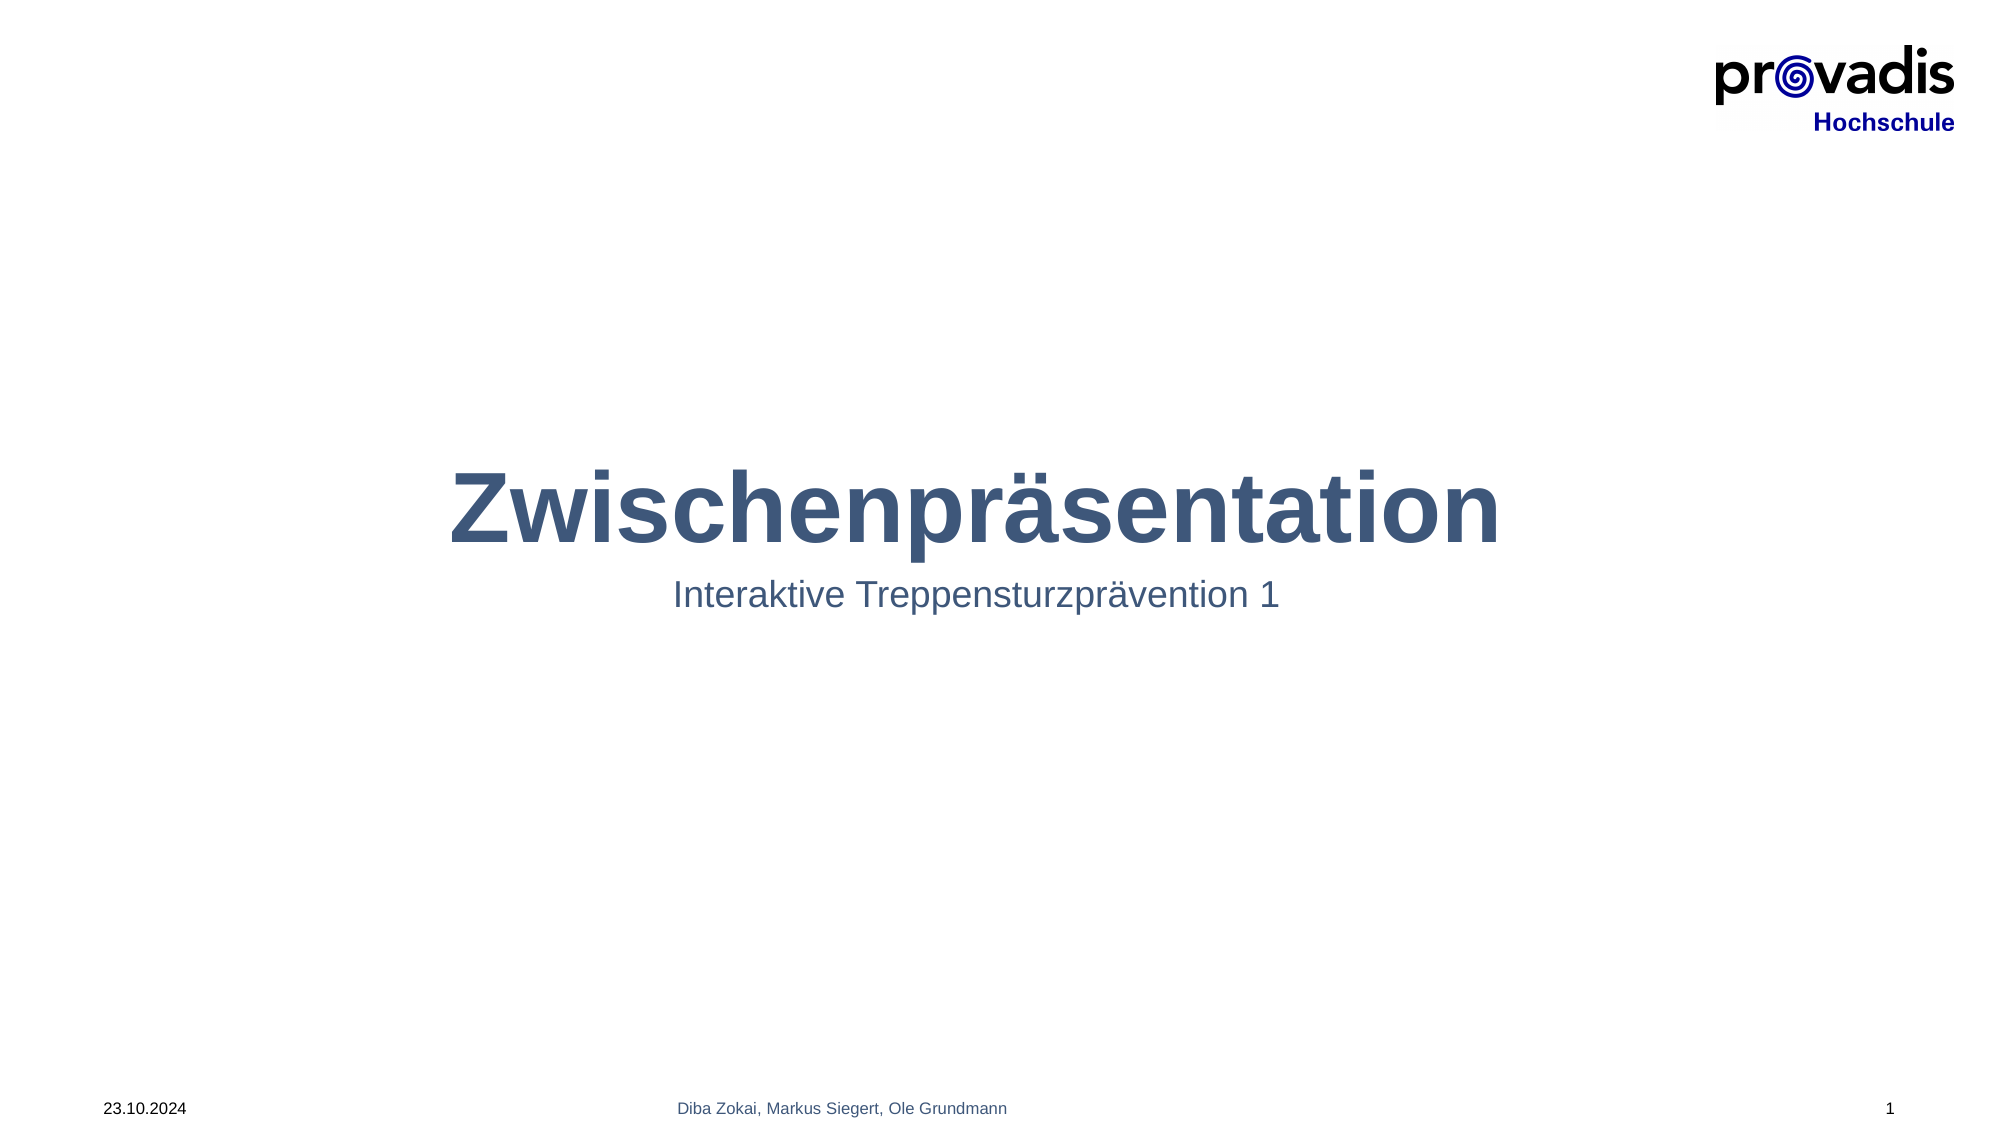

# Zwischenpräsentation
Interaktive Treppensturzprävention 1

Diba Zokai, Markus Siegert, Ole Grundmann

1
23.10.2024